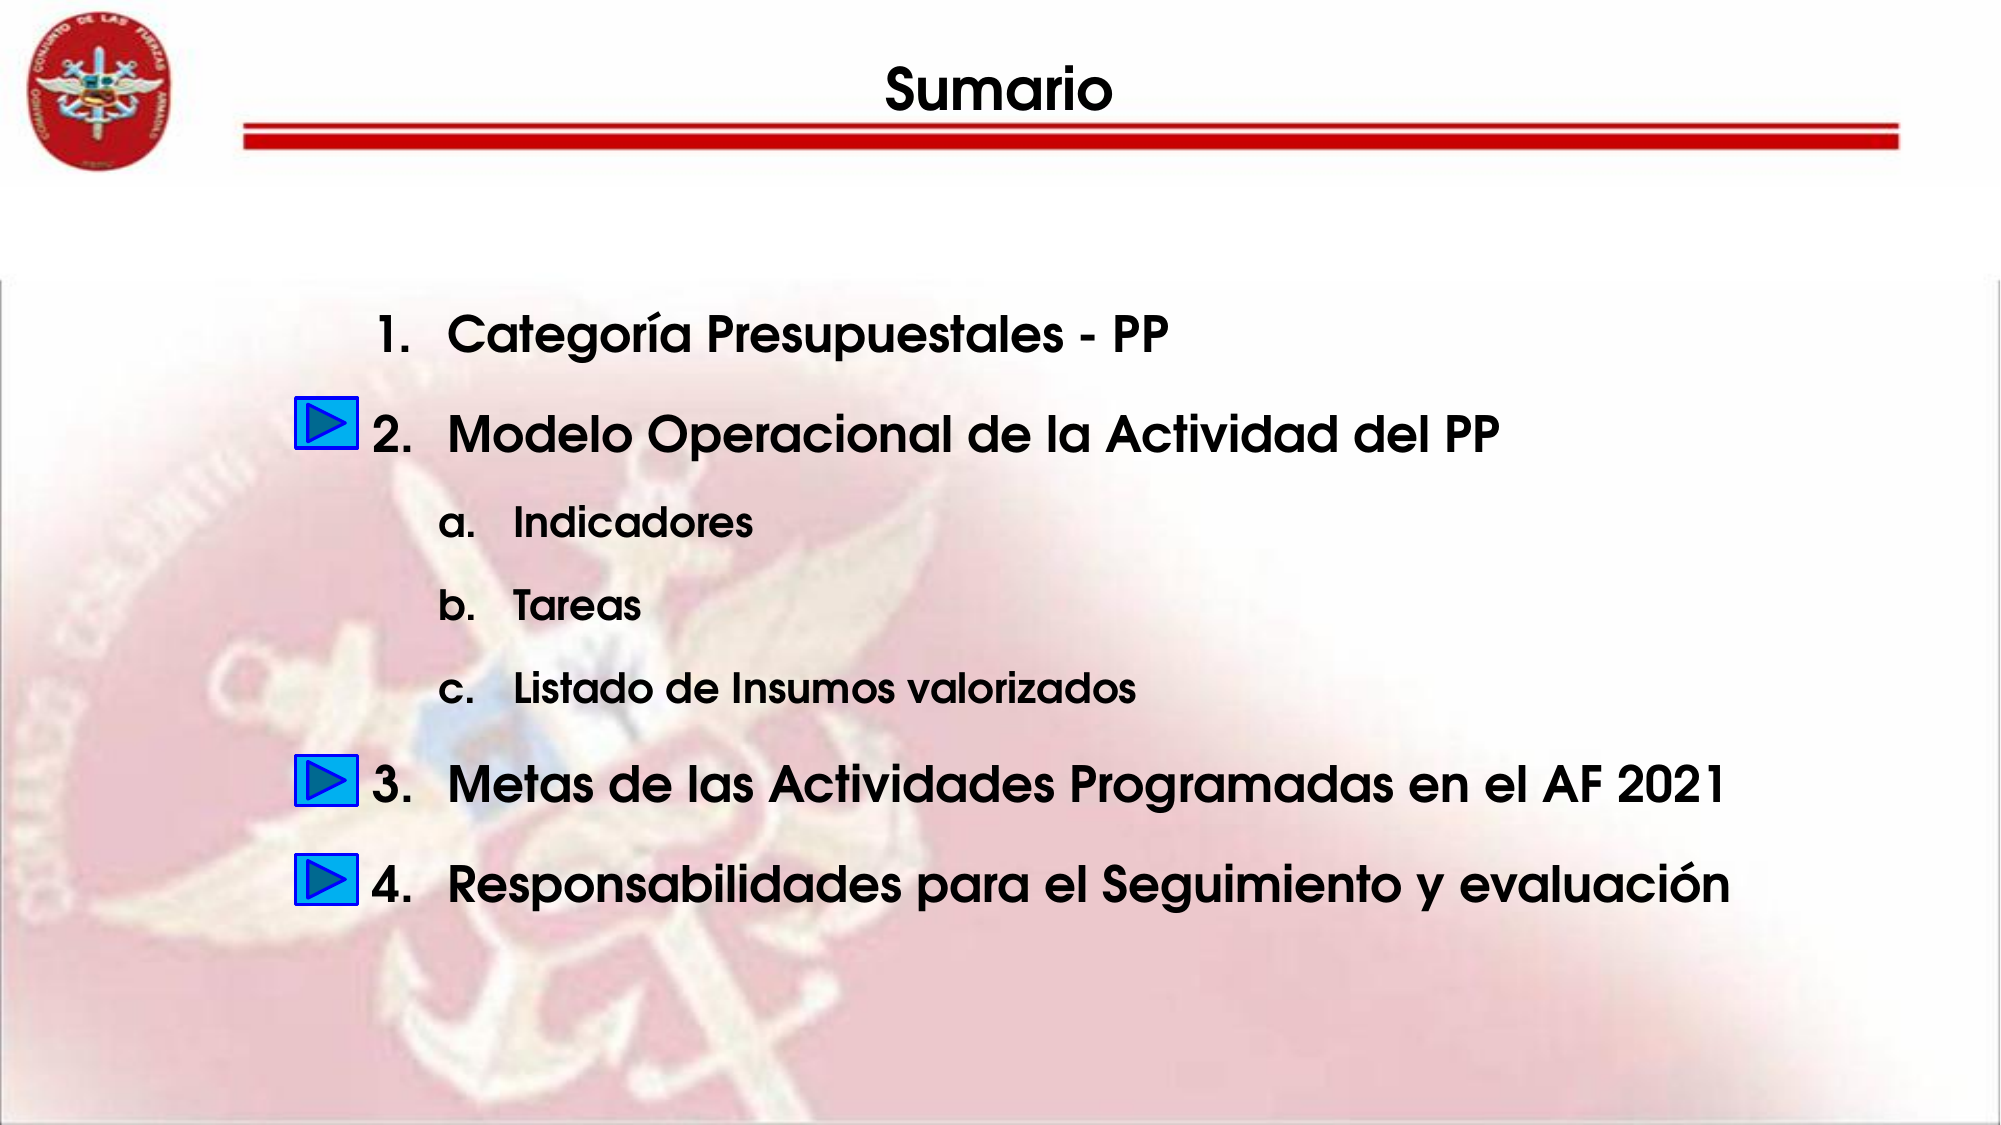

# Sumario
Categoría Presupuestales - PP
Modelo Operacional de la Actividad del PP
Indicadores
Tareas
Listado de Insumos valorizados
Metas de las Actividades Programadas en el AF 2021
Responsabilidades para el Seguimiento y evaluación